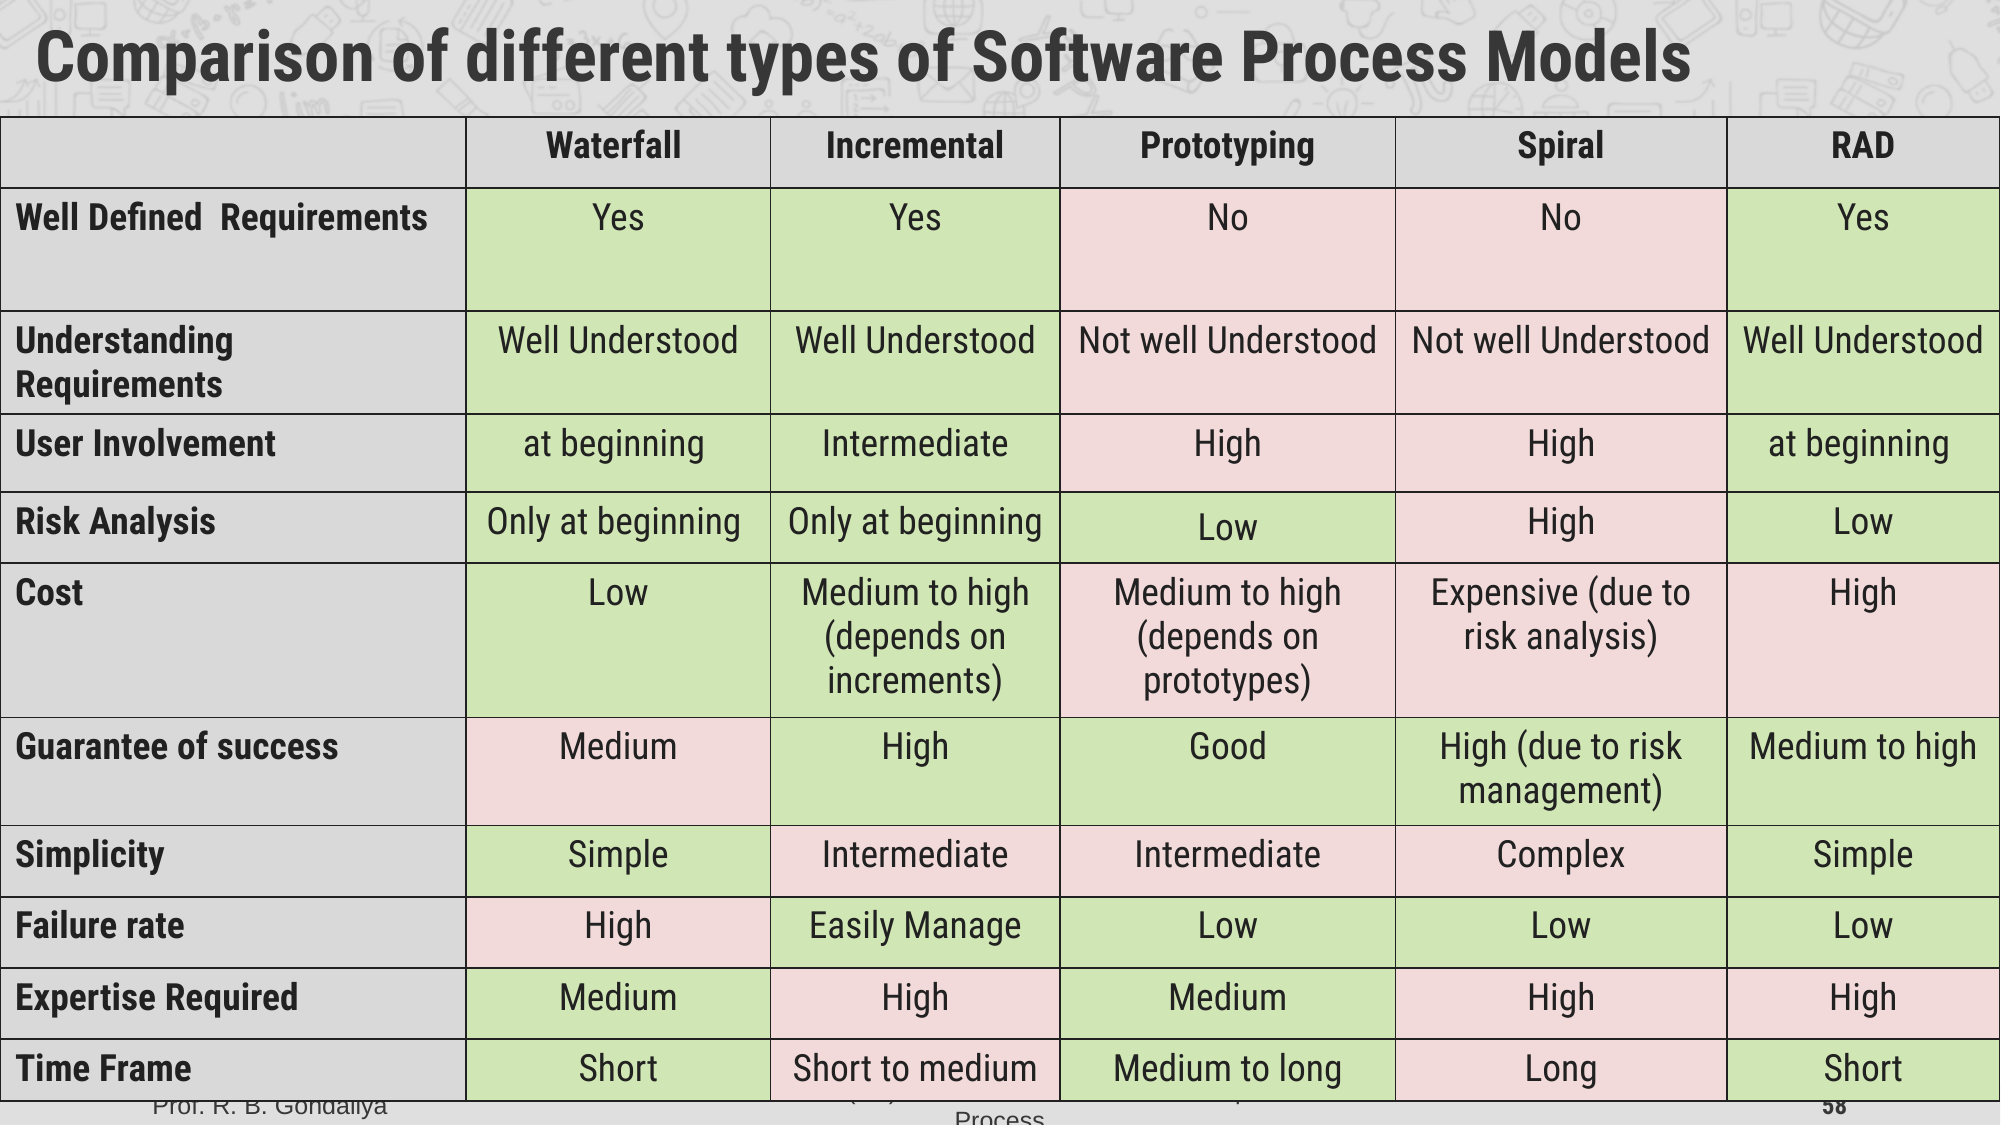

# Comparison of different types of Software Process Models
|  | Waterfall | Incremental | Prototyping | Spiral | RAD |
| --- | --- | --- | --- | --- | --- |
| Well Defined Requirements | Yes | Yes | No | No | Yes |
| Understanding Requirements | Well Understood | Well Understood | Not well Understood | Not well Understood | Well Understood |
| User Involvement | at beginning | Intermediate | High | High | at beginning |
| Risk Analysis | Only at beginning | Only at beginning | Low | High | Low |
| Cost | Low | Medium to high (depends on increments) | Medium to high (depends on prototypes) | Expensive (due to risk analysis) | High |
| Guarantee of success | Medium | High | Good | High (due to risk management) | Medium to high |
| Simplicity | Simple | Intermediate | Intermediate | Complex | Simple |
| Failure rate | High | Easily Manage | Low | Low | Low |
| Expertise Required | Medium | High | Medium | High | High |
| Time Frame | Short | Short to medium | Medium to long | Long | Short |